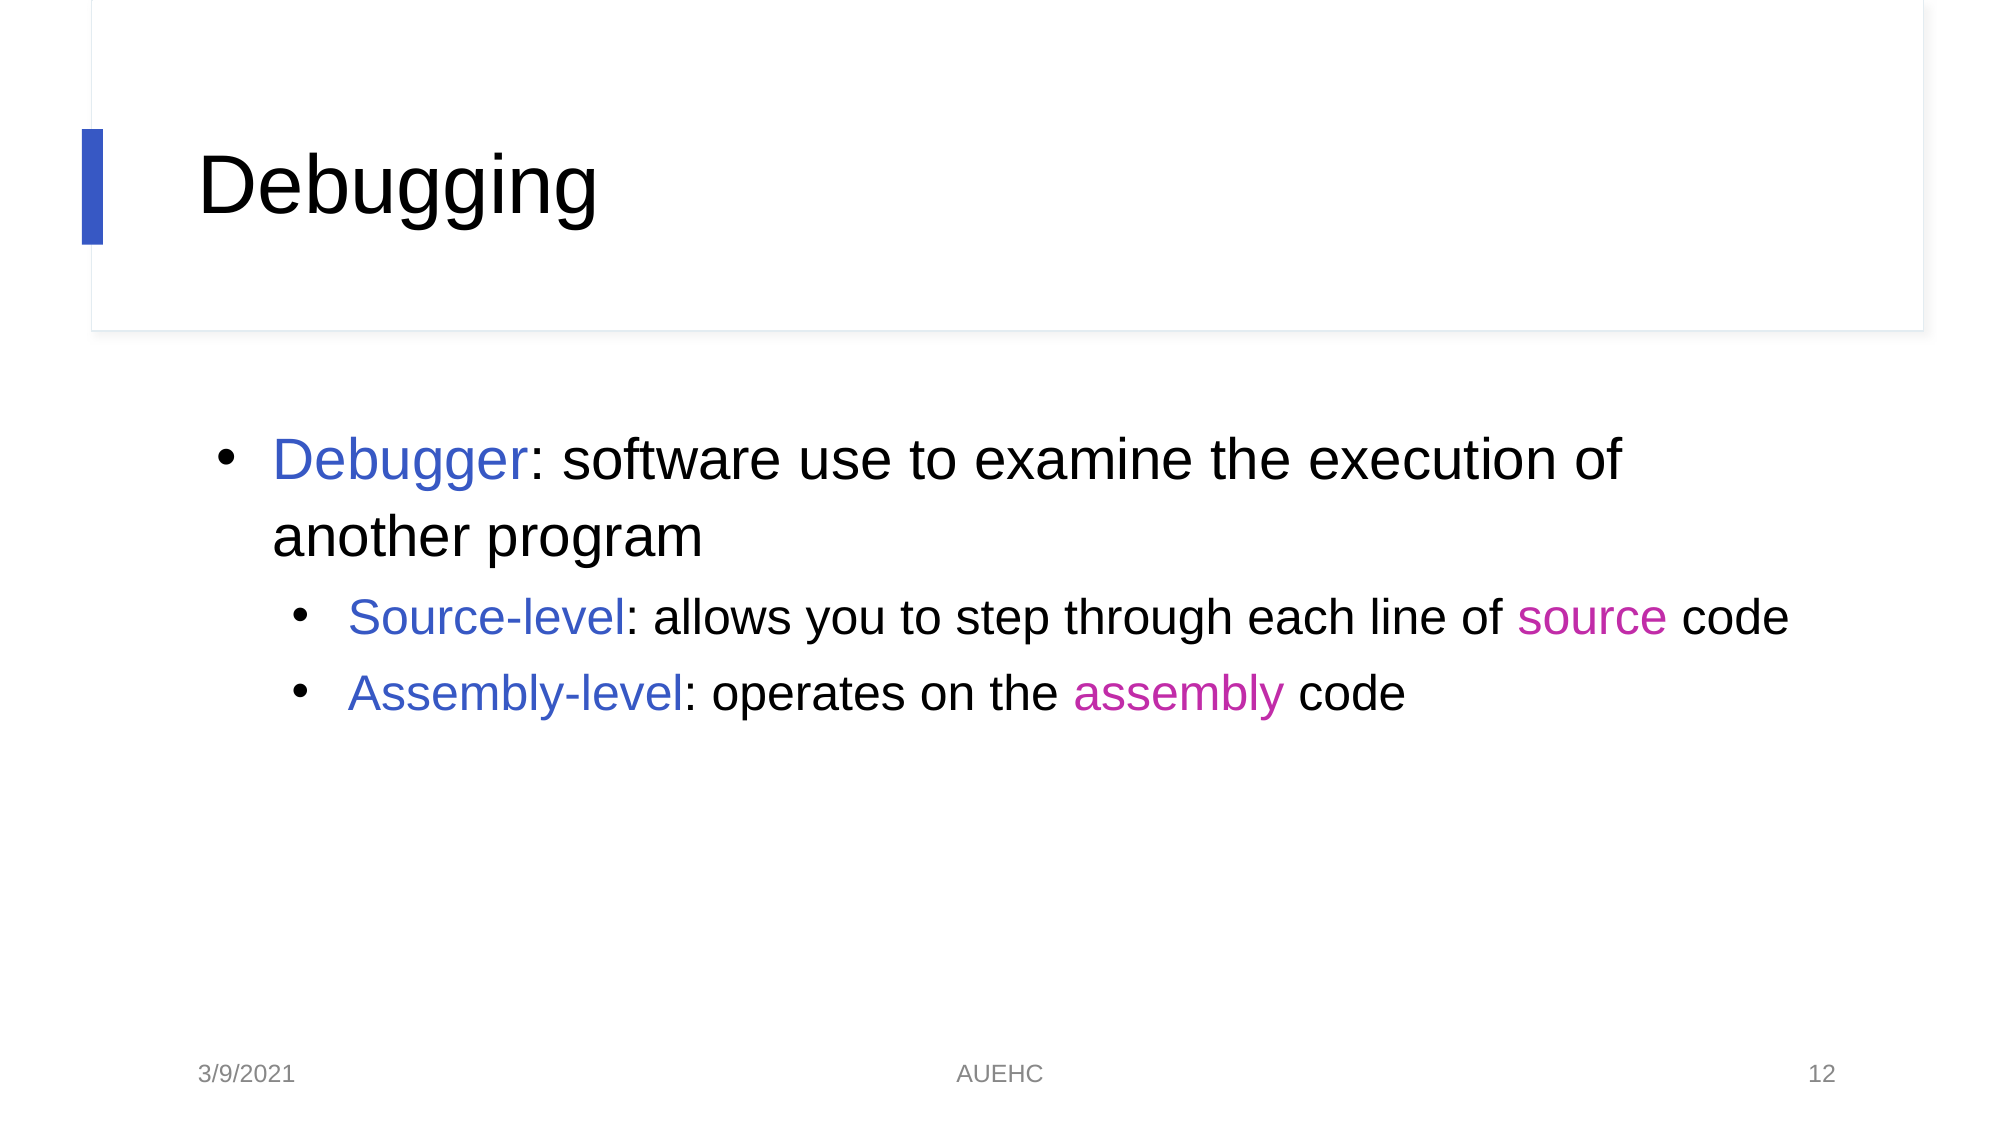

# Debugging
Debugger: software use to examine the execution of another program
Source-level: allows you to step through each line of source code
Assembly-level: operates on the assembly code
3/9/2021
AUEHC
12